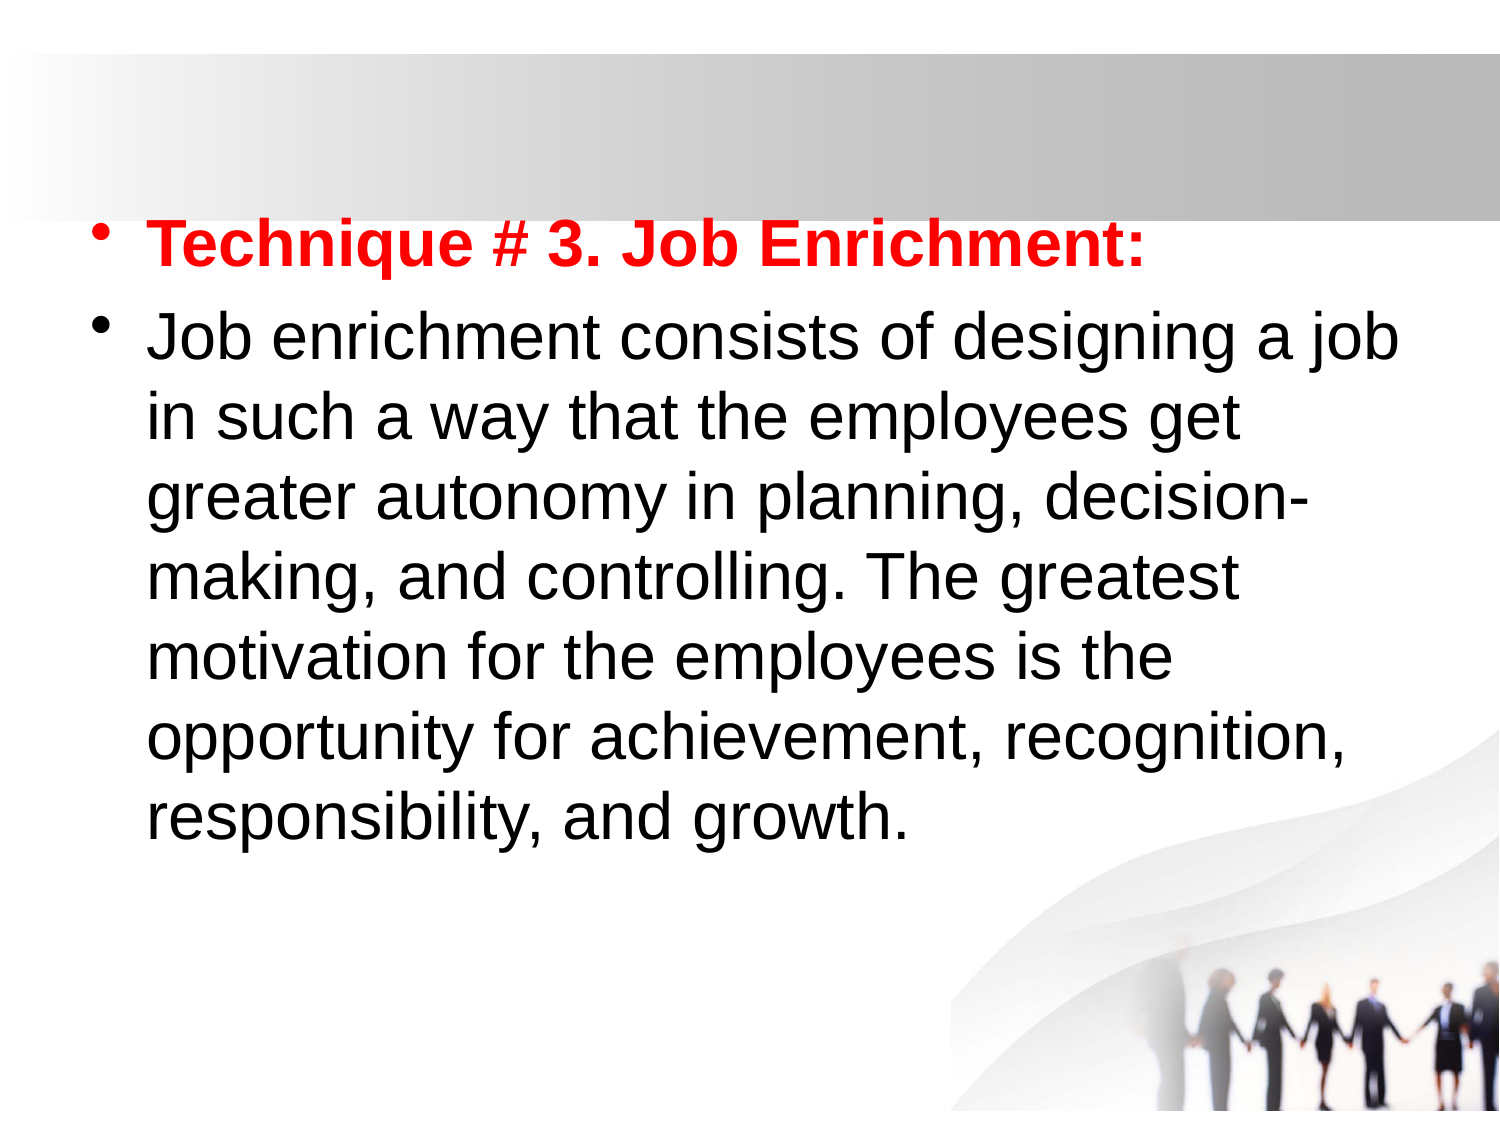

Technique # 3. Job Enrichment:
Job enrichment consists of designing a job in such a way that the employees get greater autonomy in planning, decision-making, and controlling. The greatest motivation for the employees is the opportunity for achievement, recognition, responsibility, and growth.